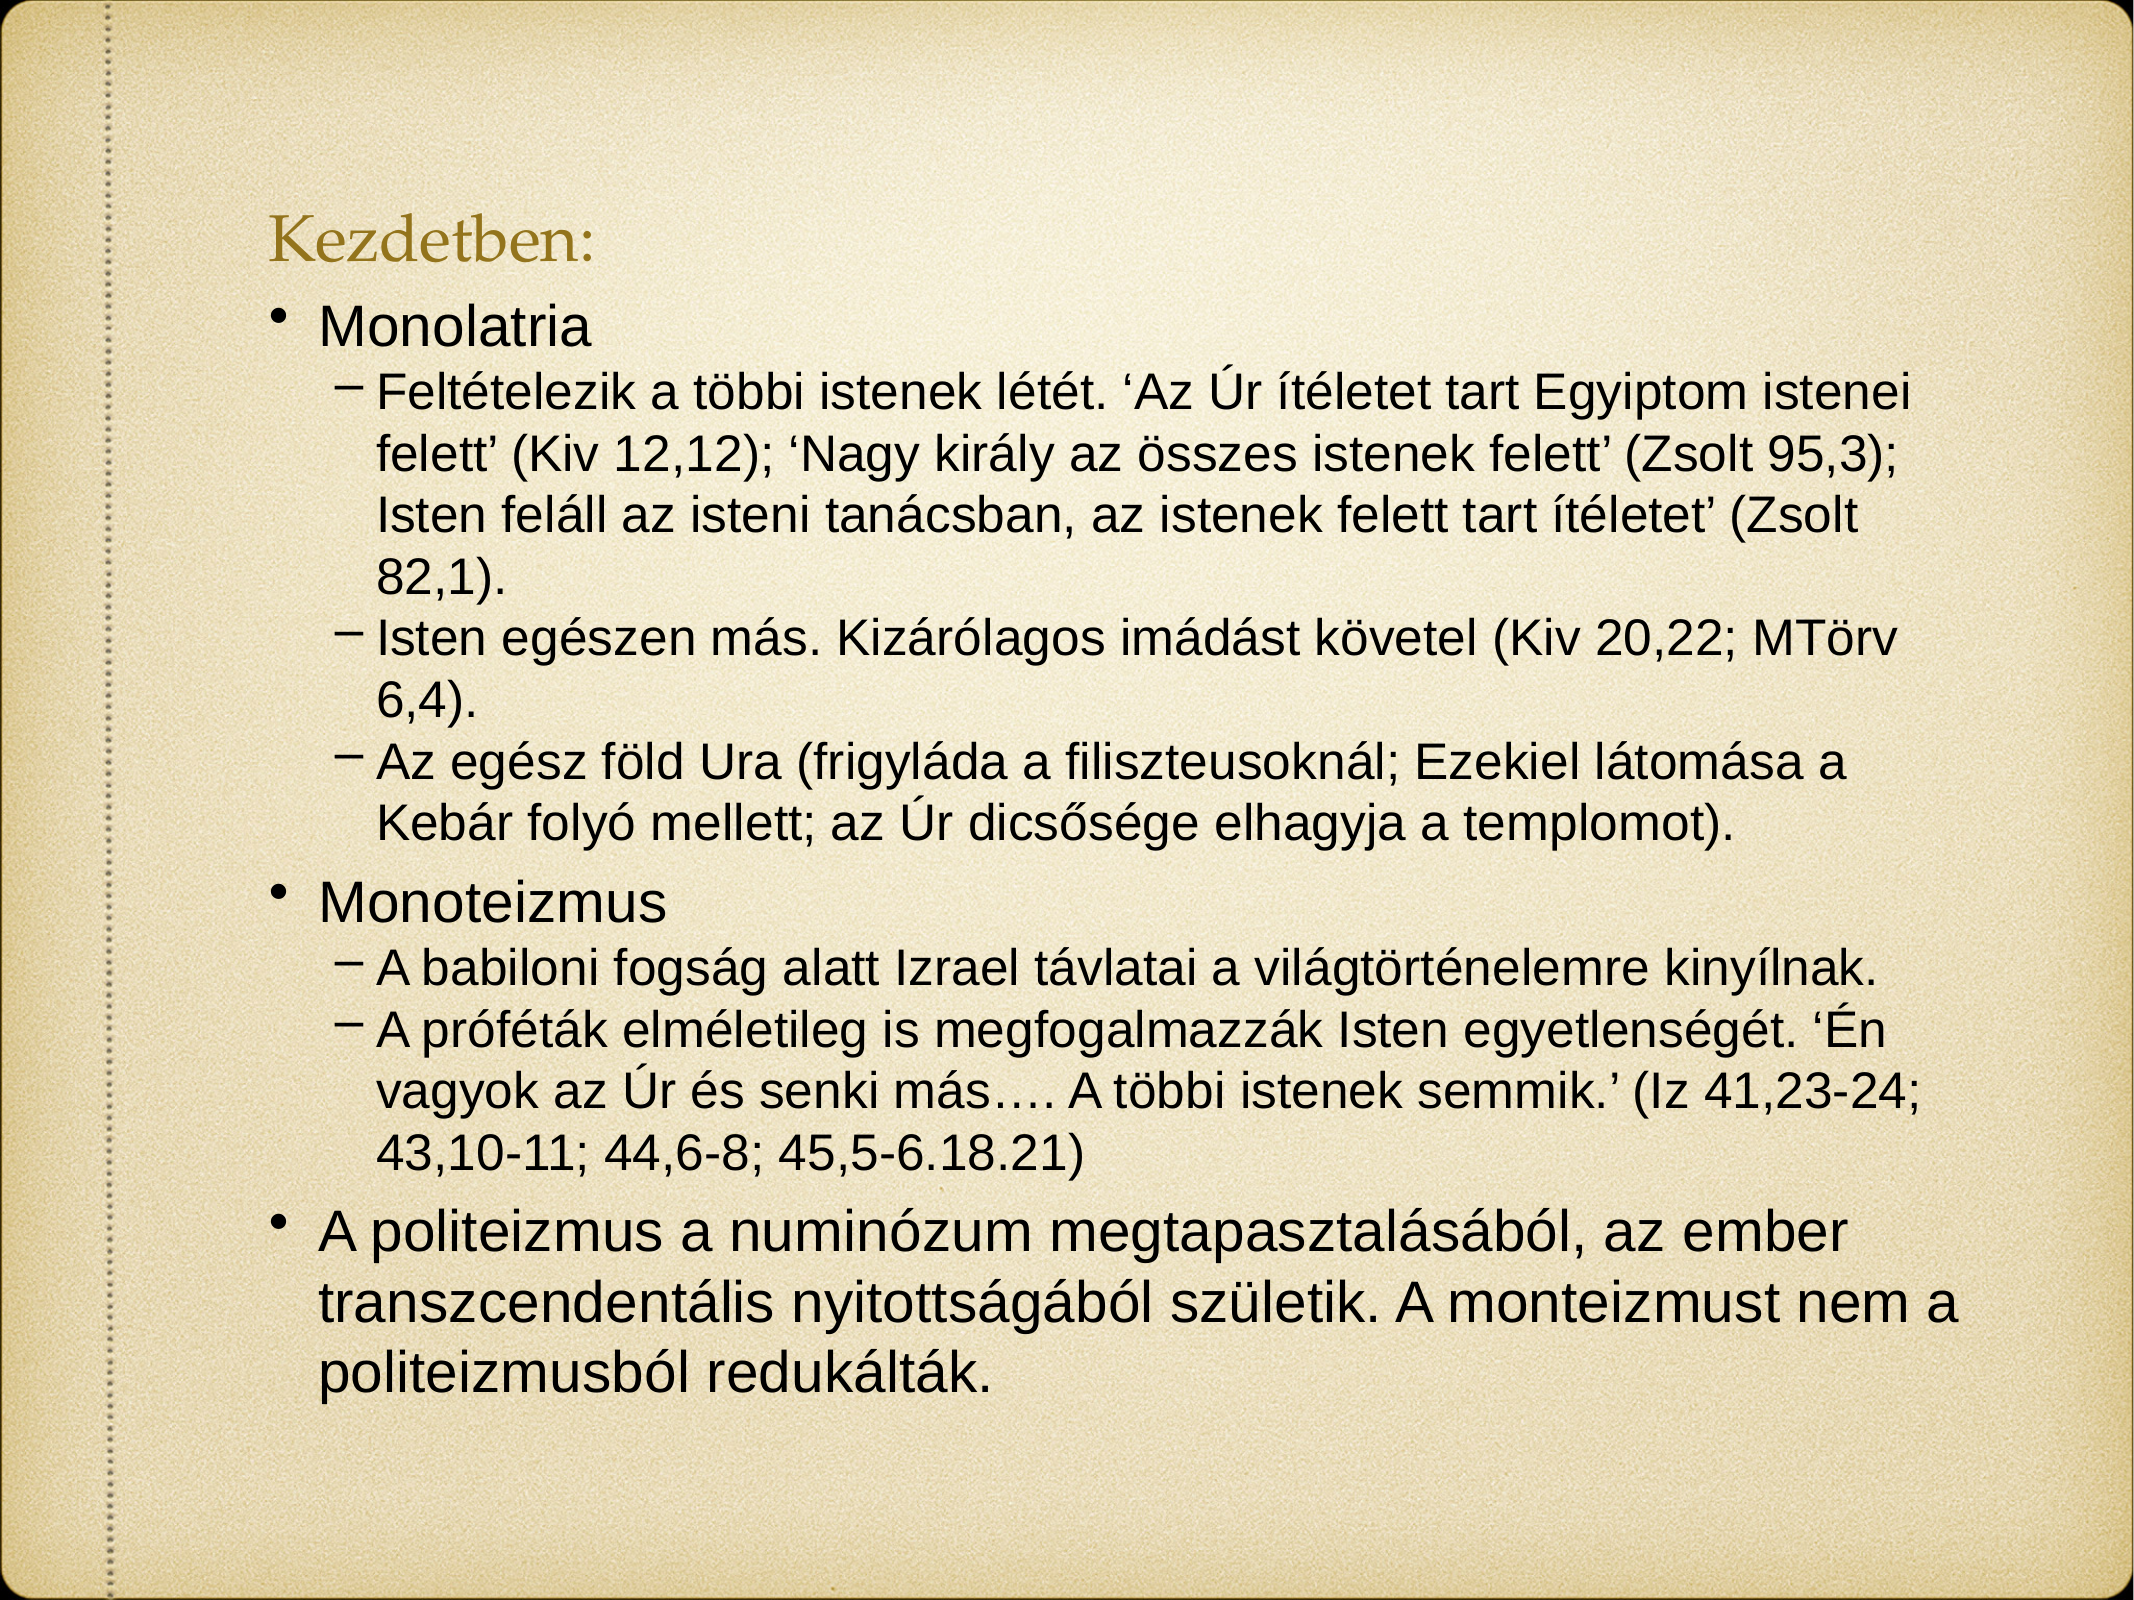

Kezdetben:
Monolatria
Feltételezik a többi istenek létét. ‘Az Úr ítéletet tart Egyiptom istenei felett’ (Kiv 12,12); ‘Nagy király az összes istenek felett’ (Zsolt 95,3); Isten feláll az isteni tanácsban, az istenek felett tart ítéletet’ (Zsolt 82,1).
Isten egészen más. Kizárólagos imádást követel (Kiv 20,22; MTörv 6,4).
Az egész föld Ura (frigyláda a filiszteusoknál; Ezekiel látomása a Kebár folyó mellett; az Úr dicsősége elhagyja a templomot).
Monoteizmus
A babiloni fogság alatt Izrael távlatai a világtörténelemre kinyílnak.
A próféták elméletileg is megfogalmazzák Isten egyetlenségét. ‘Én vagyok az Úr és senki más…. A többi istenek semmik.’ (Iz 41,23-24; 43,10-11; 44,6-8; 45,5-6.18.21)
A politeizmus a numinózum megtapasztalásából, az ember transzcendentális nyitottságából születik. A monteizmust nem a politeizmusból redukálták.